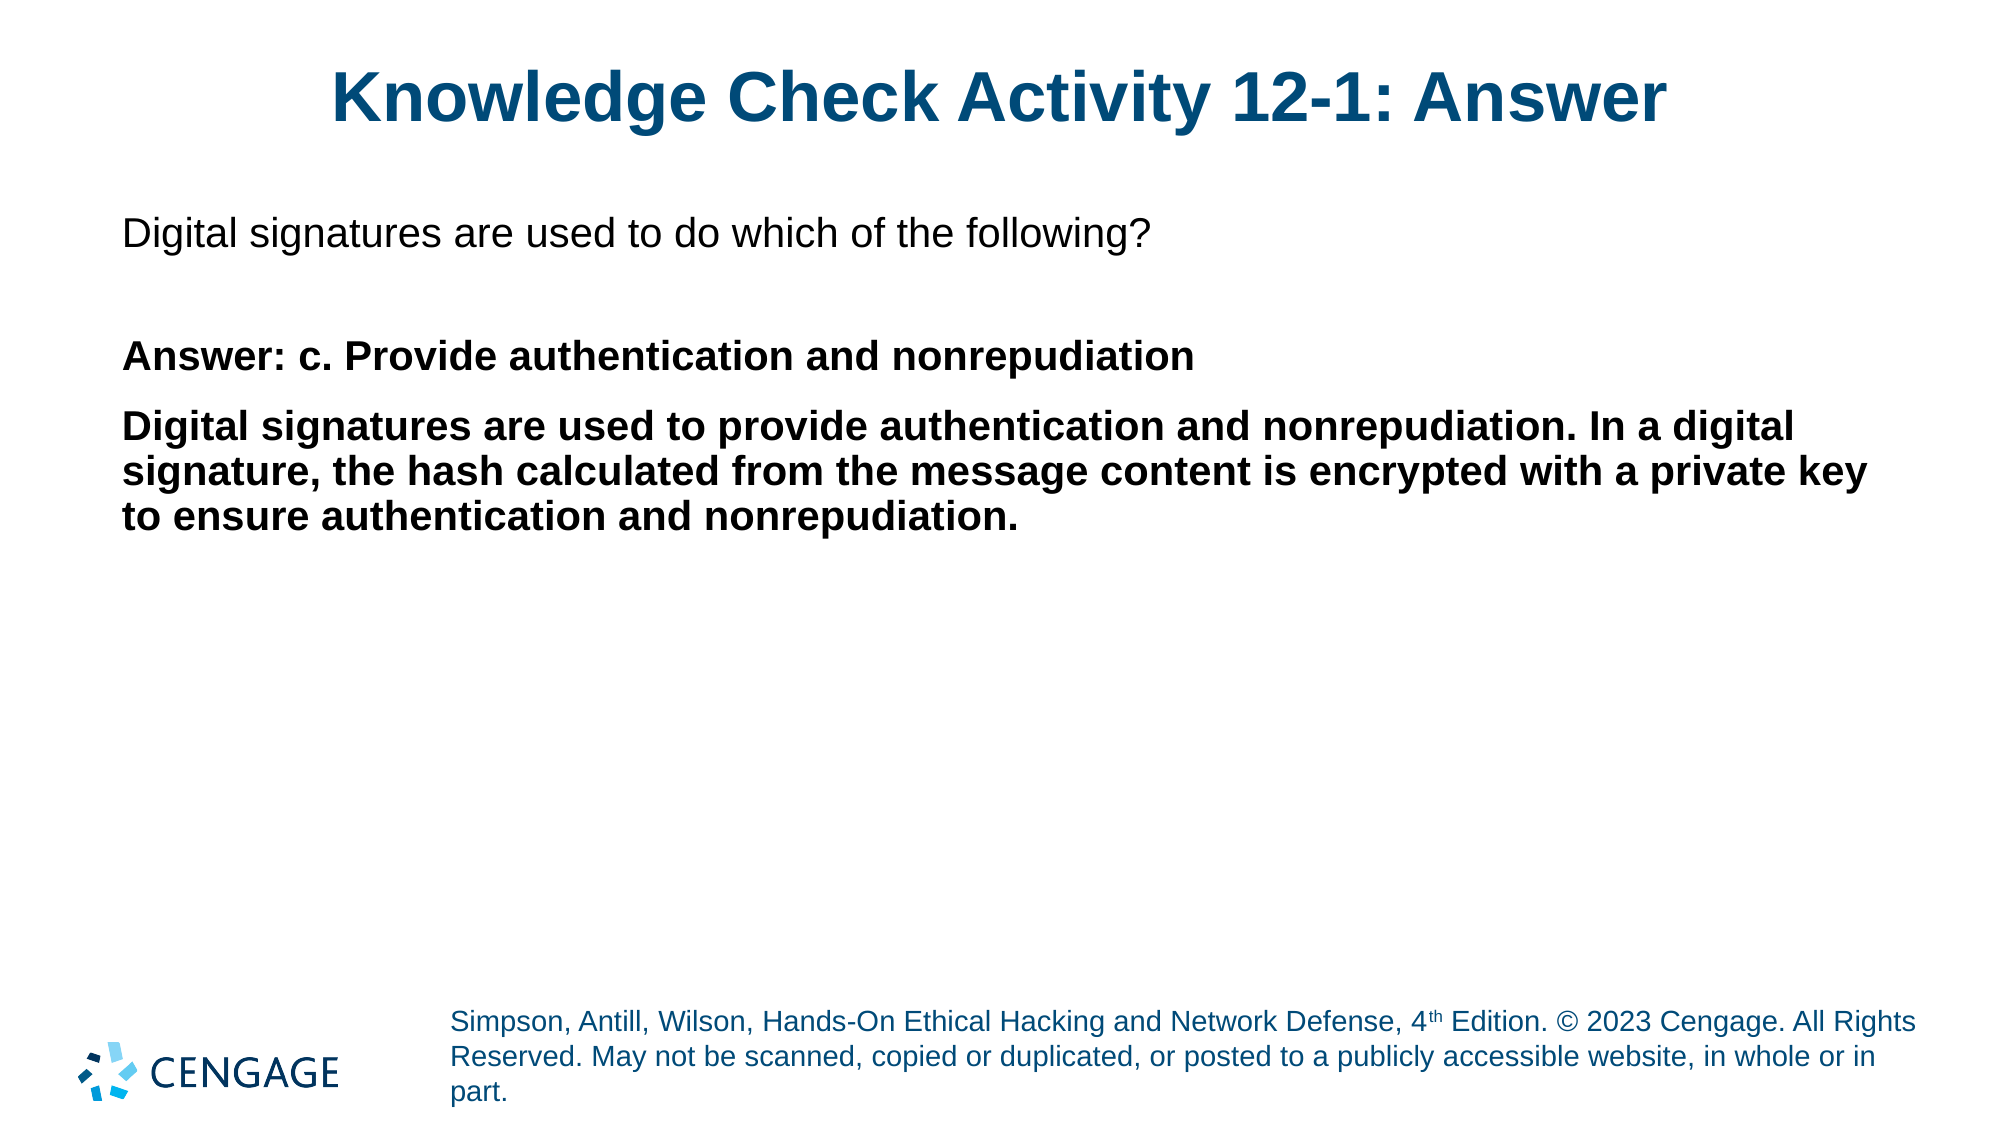

# Knowledge Check Activity 12-1: Answer
Digital signatures are used to do which of the following?

Answer: c. Provide authentication and nonrepudiation
Digital signatures are used to provide authentication and nonrepudiation. In a digital signature, the hash calculated from the message content is encrypted with a private key to ensure authentication and nonrepudiation.